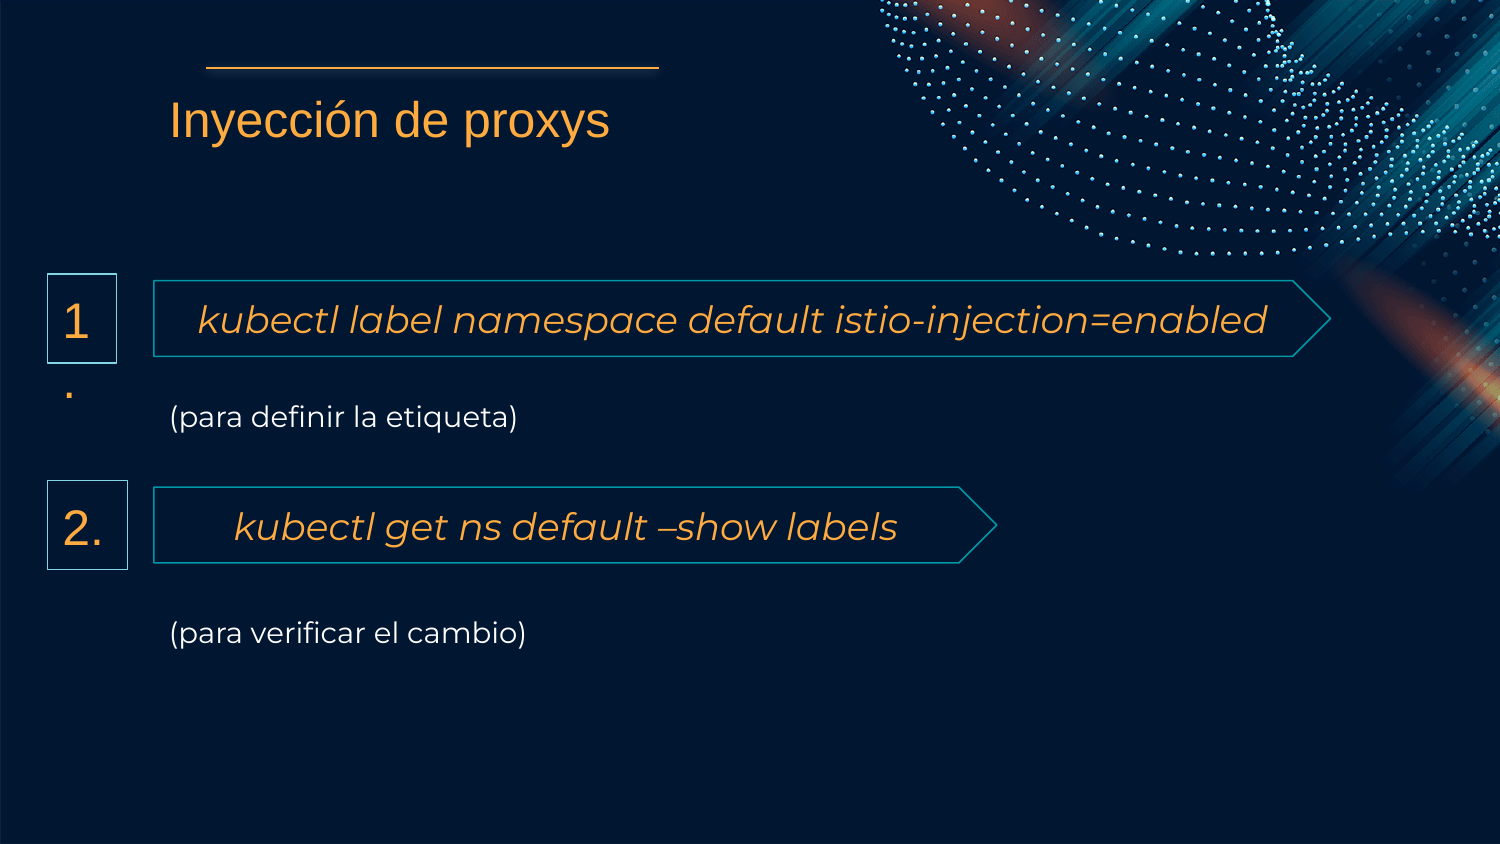

# Inyección de proxys
1.
kubectl label namespace default istio-injection=enabled
(para definir la etiqueta)
2.
kubectl get ns default –show labels
(para verificar el cambio)